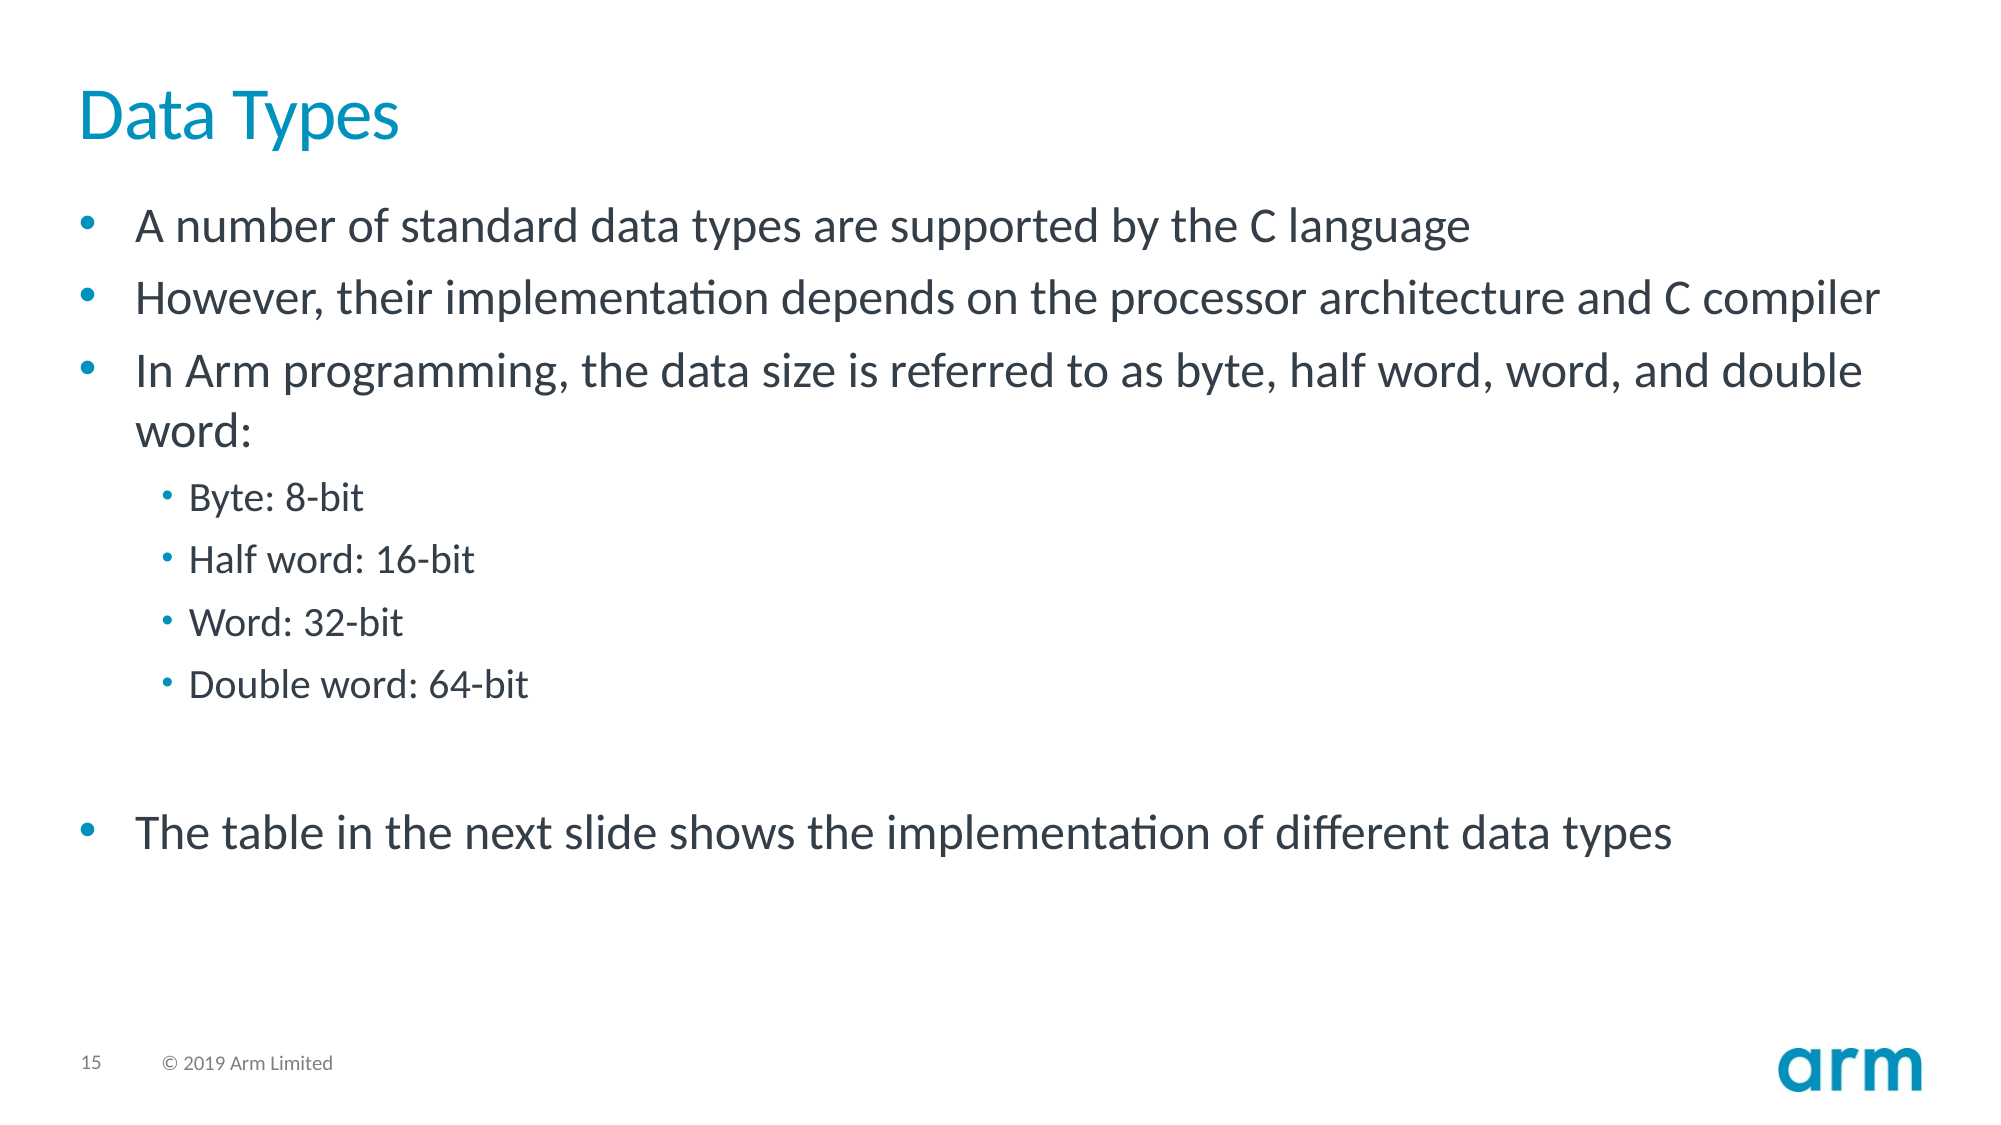

# Data Types
A number of standard data types are supported by the C language
However, their implementation depends on the processor architecture and C compiler
In Arm programming, the data size is referred to as byte, half word, word, and double word:
Byte: 8-bit
Half word: 16-bit
Word: 32-bit
Double word: 64-bit

The table in the next slide shows the implementation of different data types